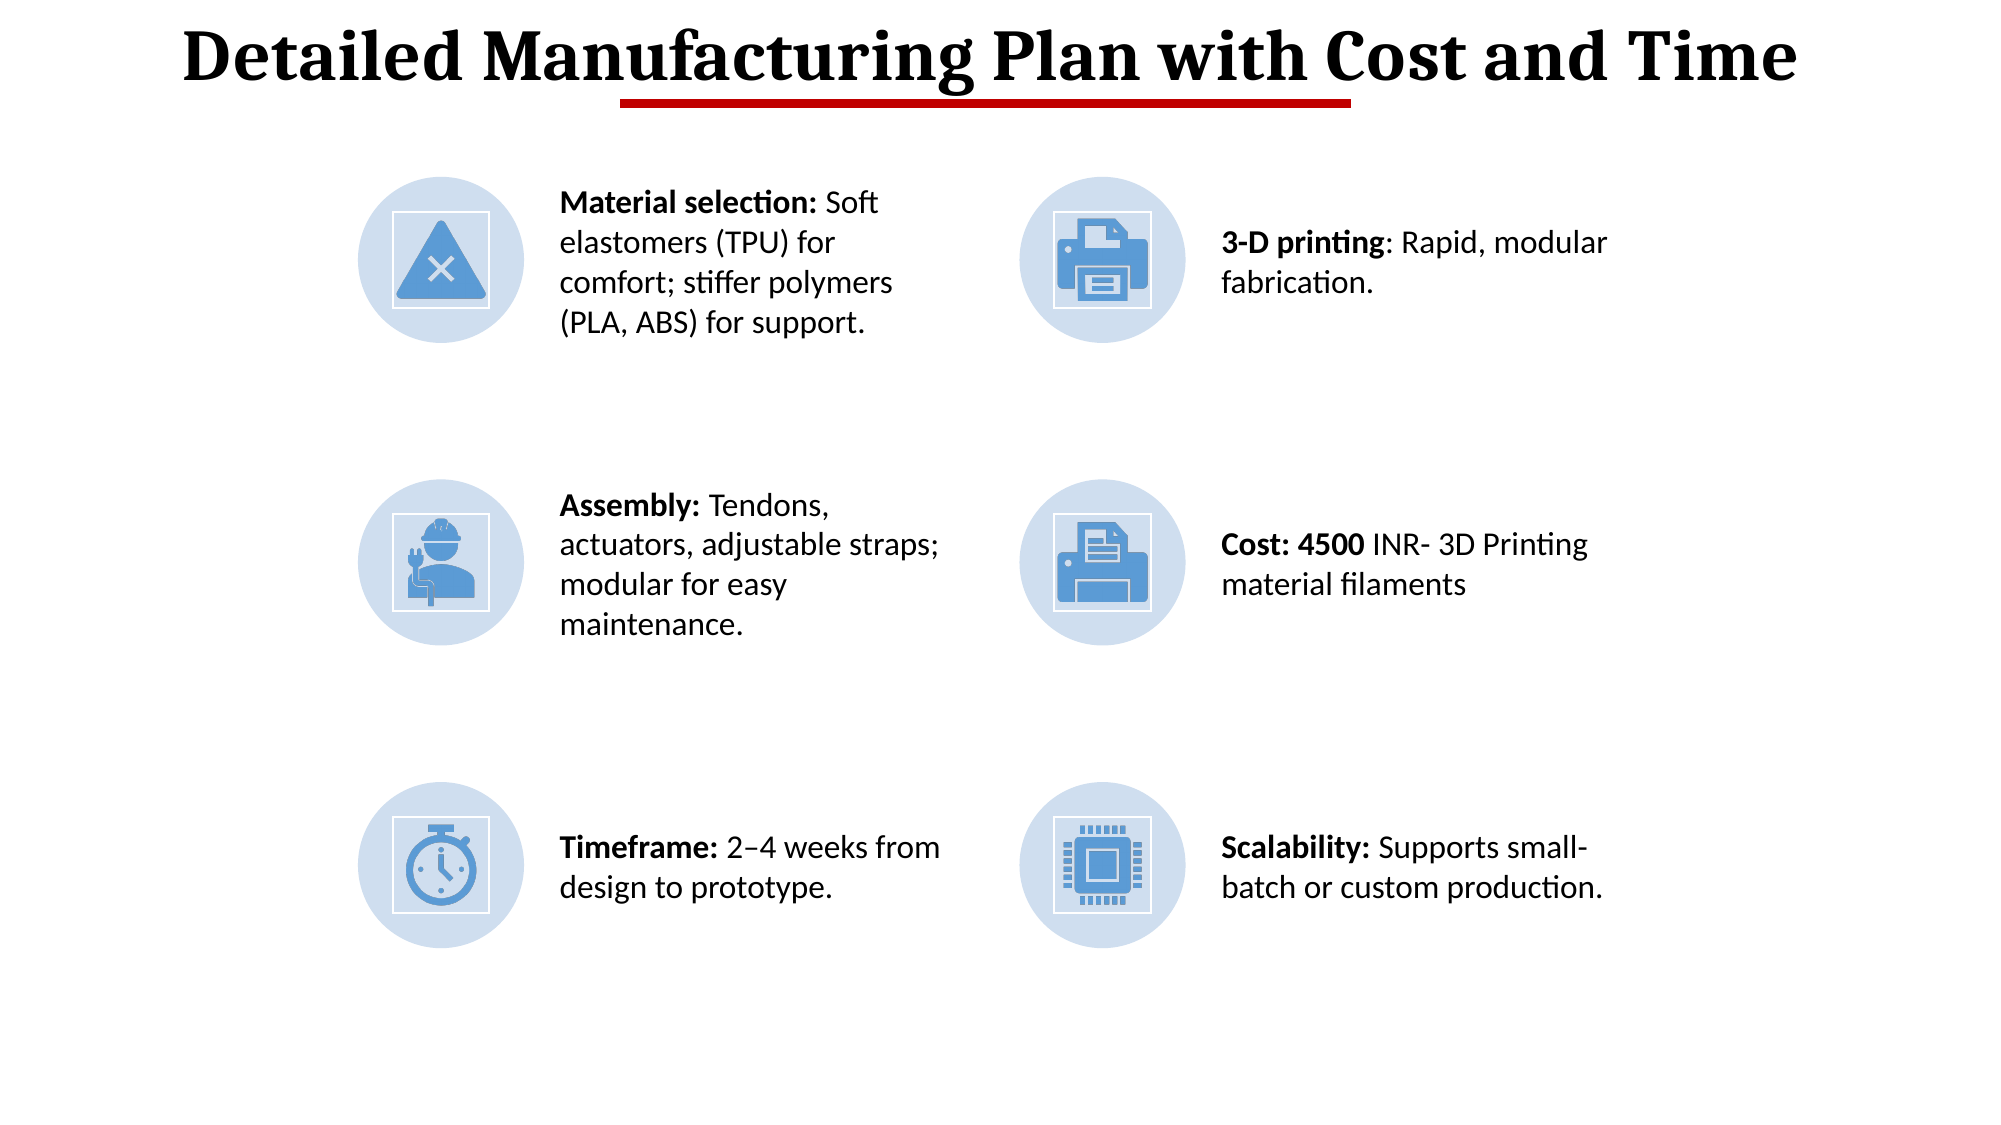

Detailed Manufacturing Plan with Cost and Time

Material selection: Soft elastomers (TPU) for comfort; stiffer polymers (PLA, ABS) for support.

3-D printing: Rapid, modular fabrication.

Assembly: Tendons, actuators, adjustable straps; modular for easy maintenance.

Cost: 4500 INR- 3D Printing material filaments

Timeframe: 2–4 weeks from design to prototype.

Scalability: Supports small-batch or custom production.